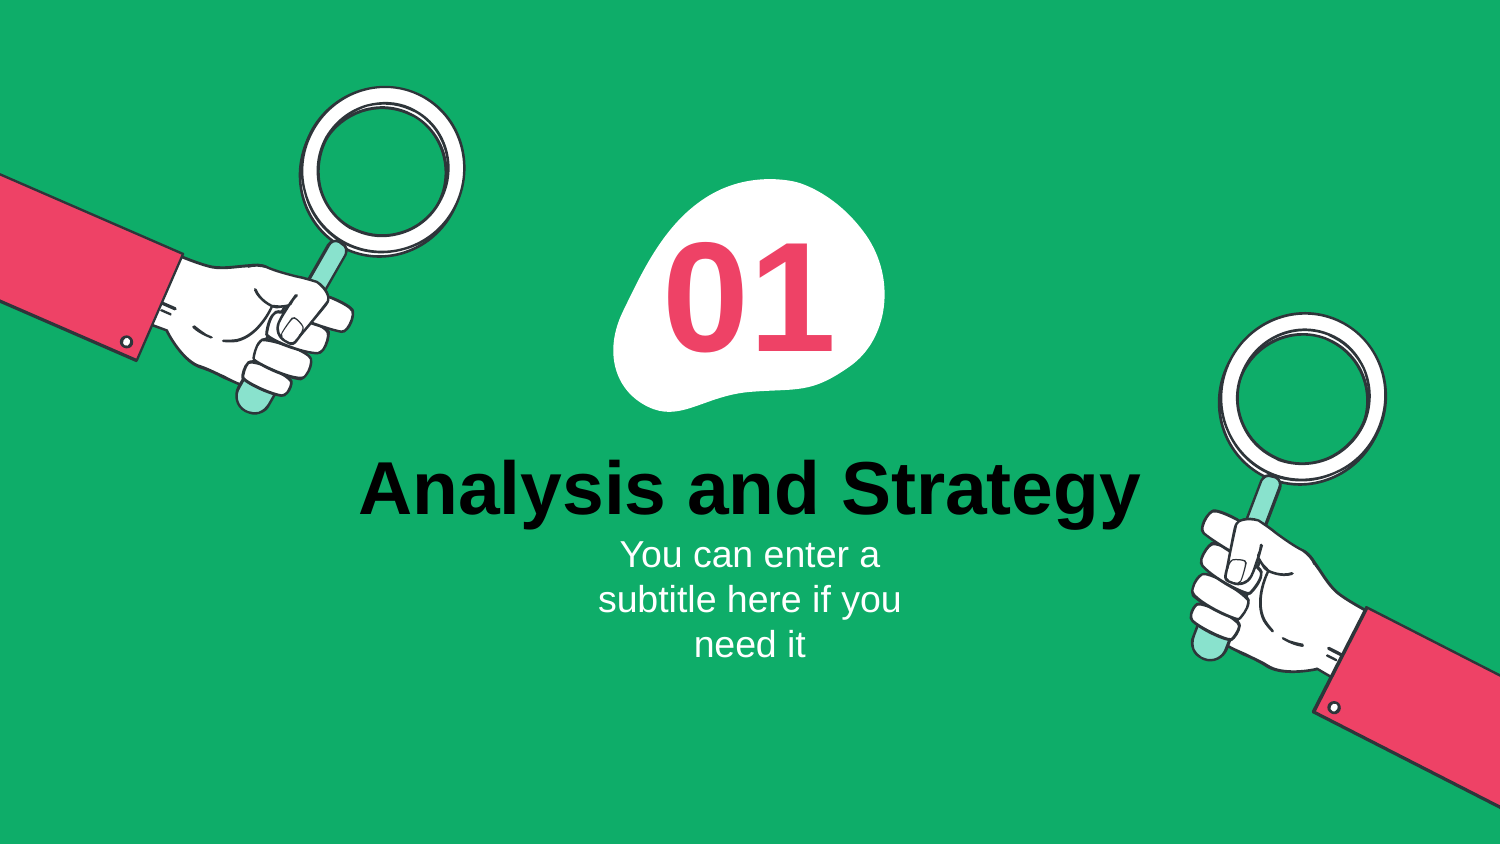

01

# Analysis and Strategy
You can enter a subtitle here if you need it